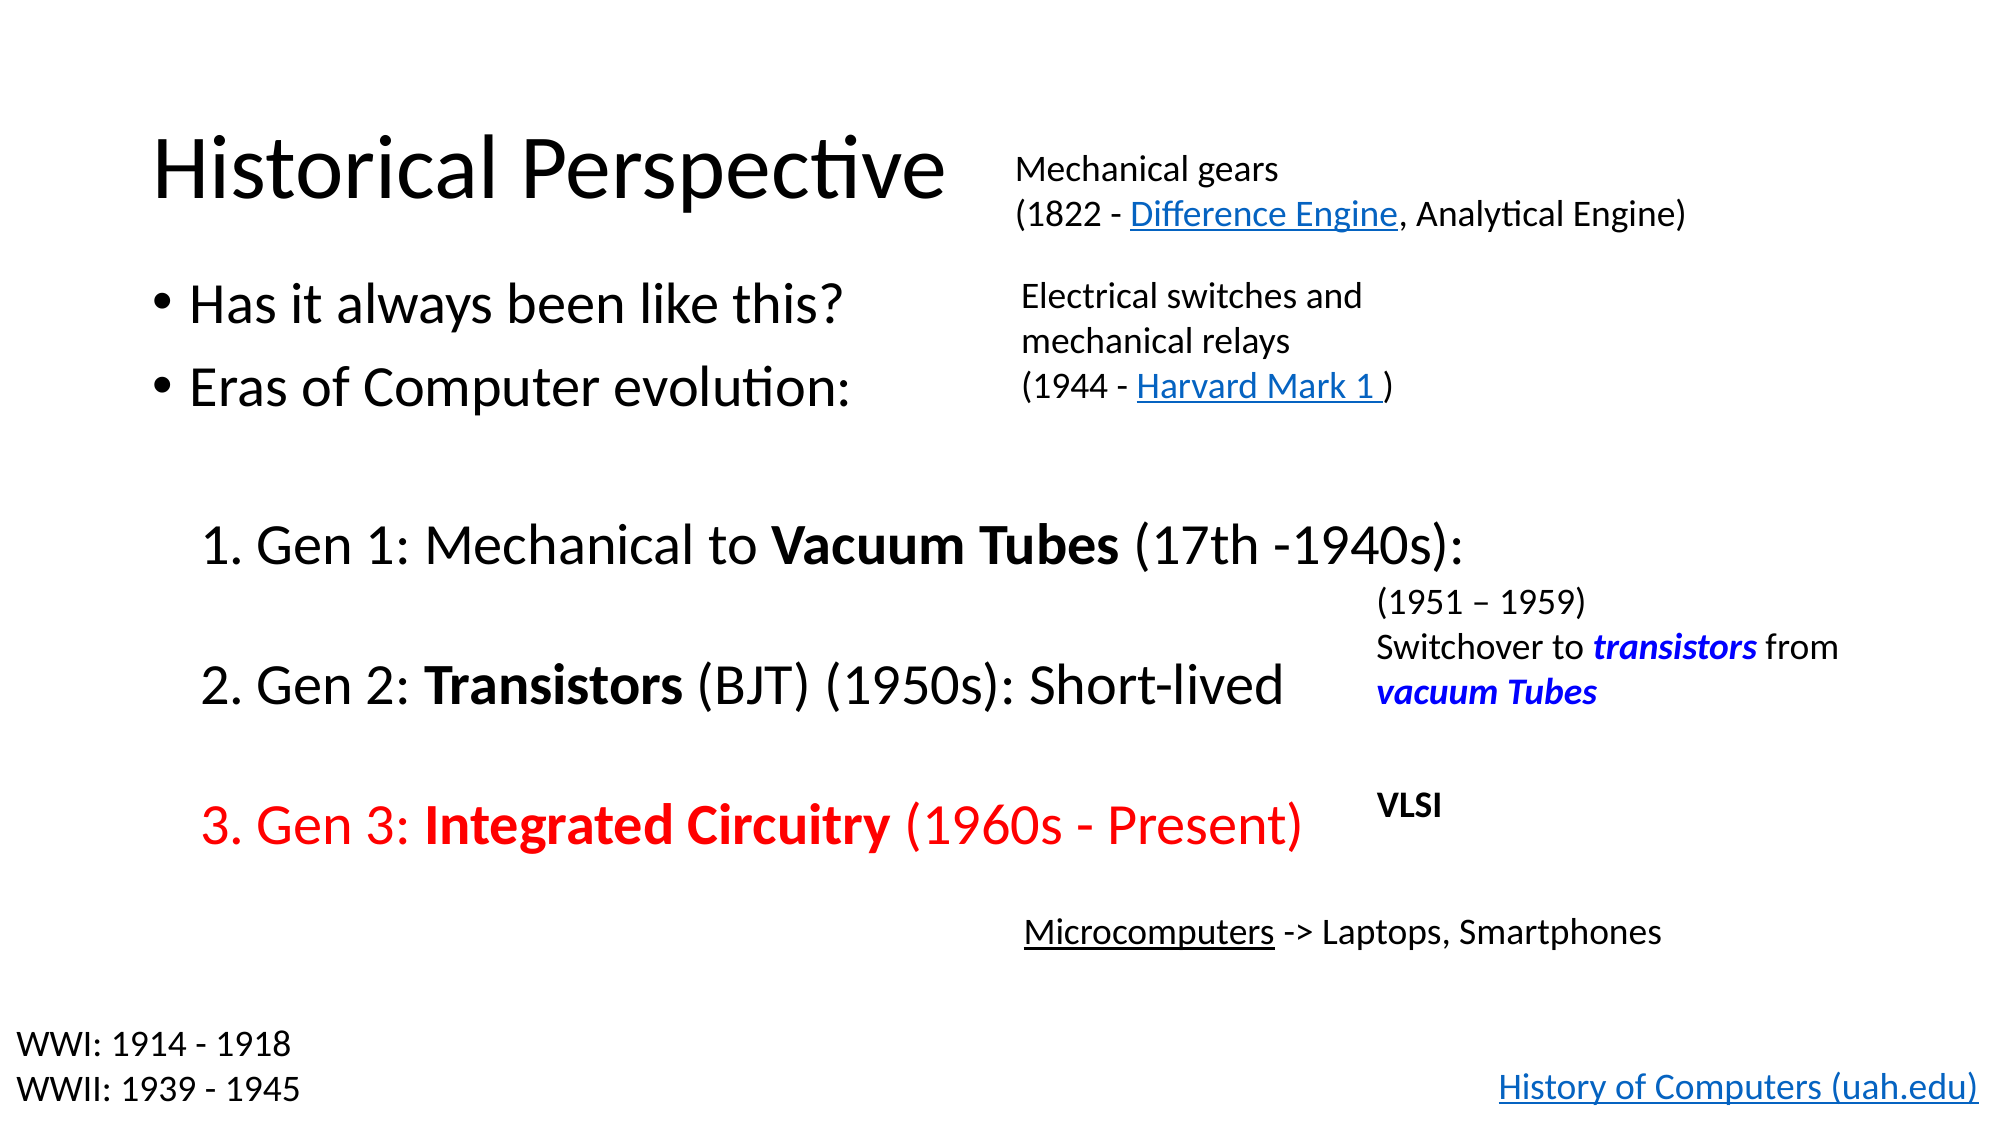

# Historical Perspective
Mechanical gears
(1822 - Difference Engine, Analytical Engine)

Electrical switches and mechanical relays
(1944 - Harvard Mark 1 )
Has it always been like this?
Eras of Computer evolution:
Gen 1: Mechanical to Vacuum Tubes (17th -1940s):
Gen 2: Transistors (BJT) (1950s): Short-lived
Gen 3: Integrated Circuitry (1960s - Present)
(1951 – 1959)
Switchover to transistors from vacuum Tubes
VLSI
Microcomputers -> Laptops, Smartphones
WWI: 1914 - 1918
WWII: 1939 - 1945
History of Computers (uah.edu)